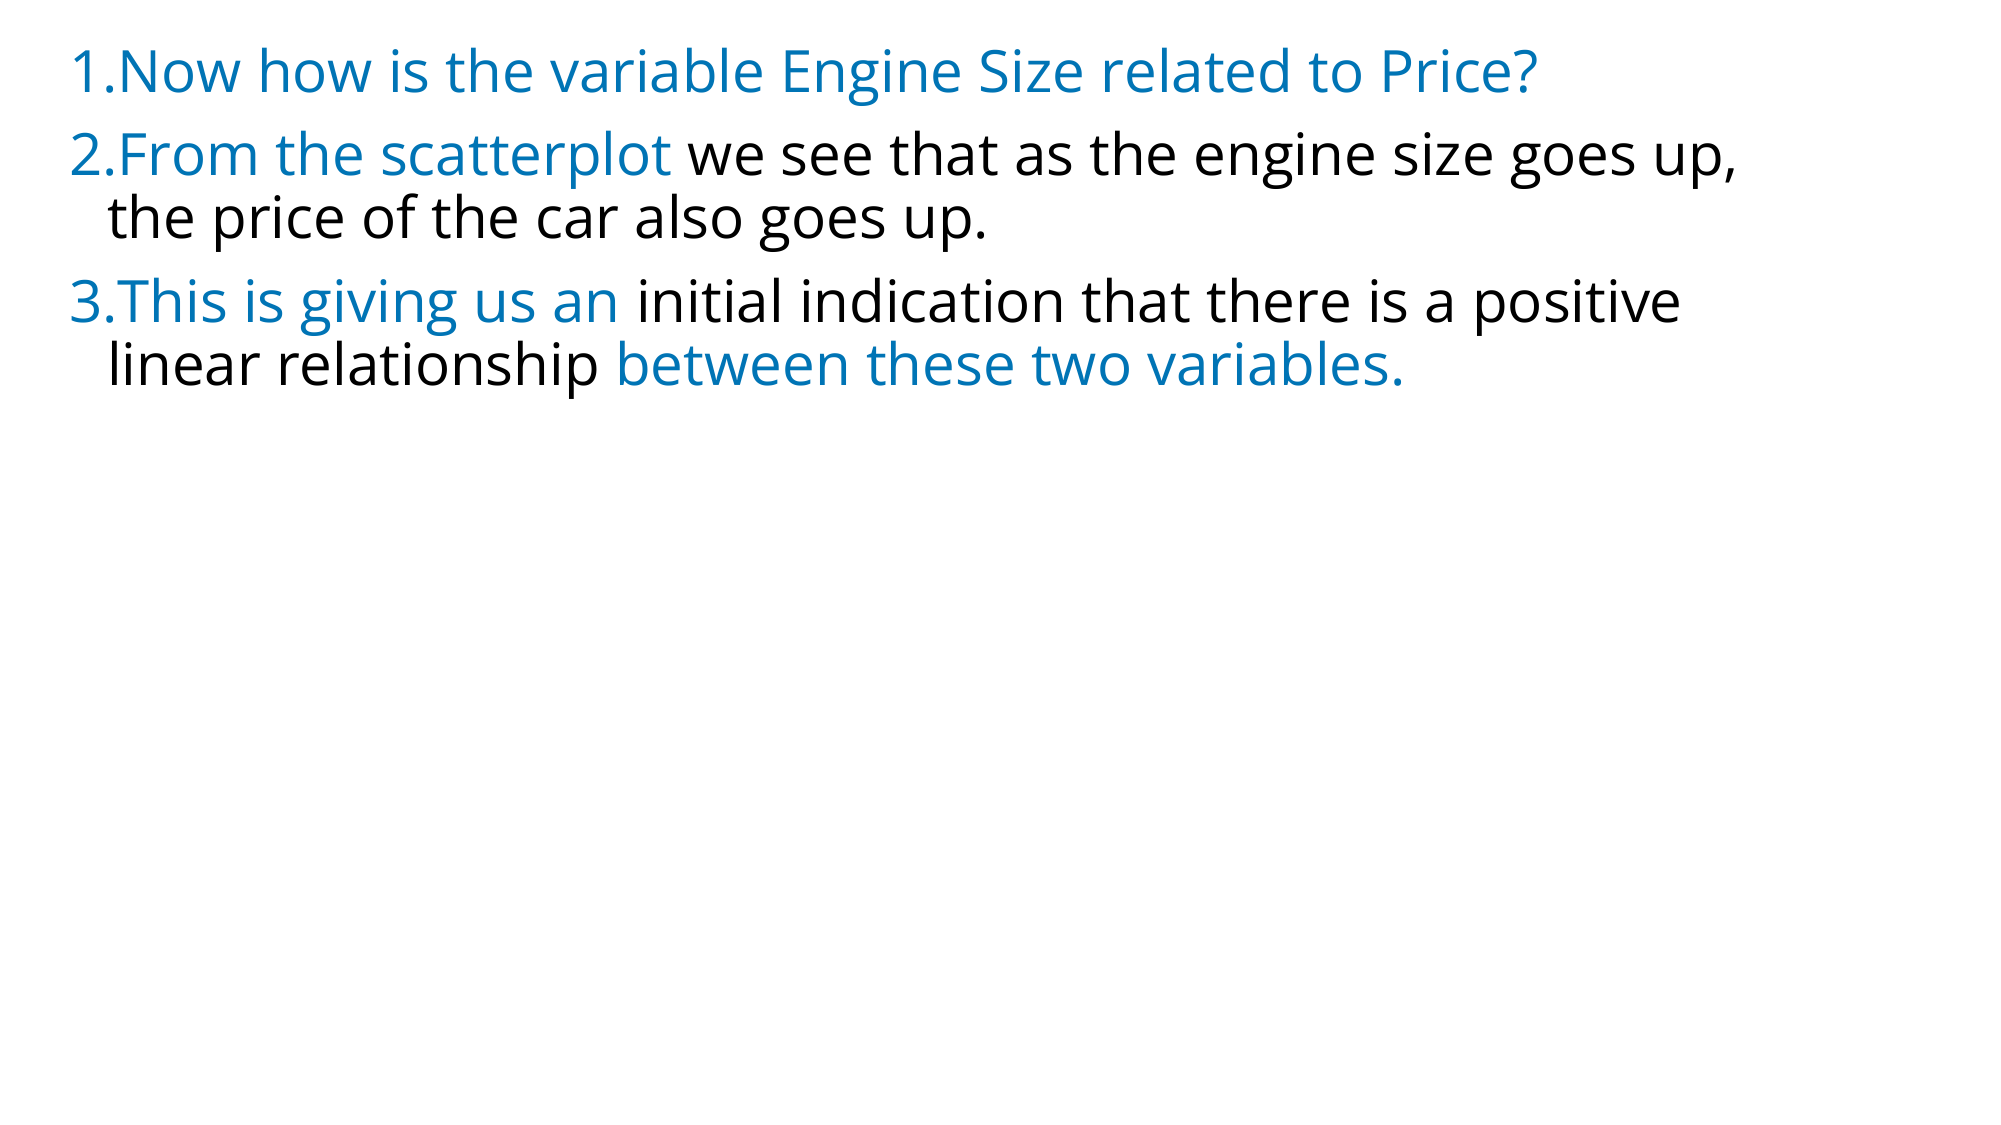

Now how is the variable Engine Size related to Price?
From the scatterplot we see that as the engine size goes up, the price of the car also goes up.
This is giving us an initial indication that there is a positive linear relationship between these two variables.